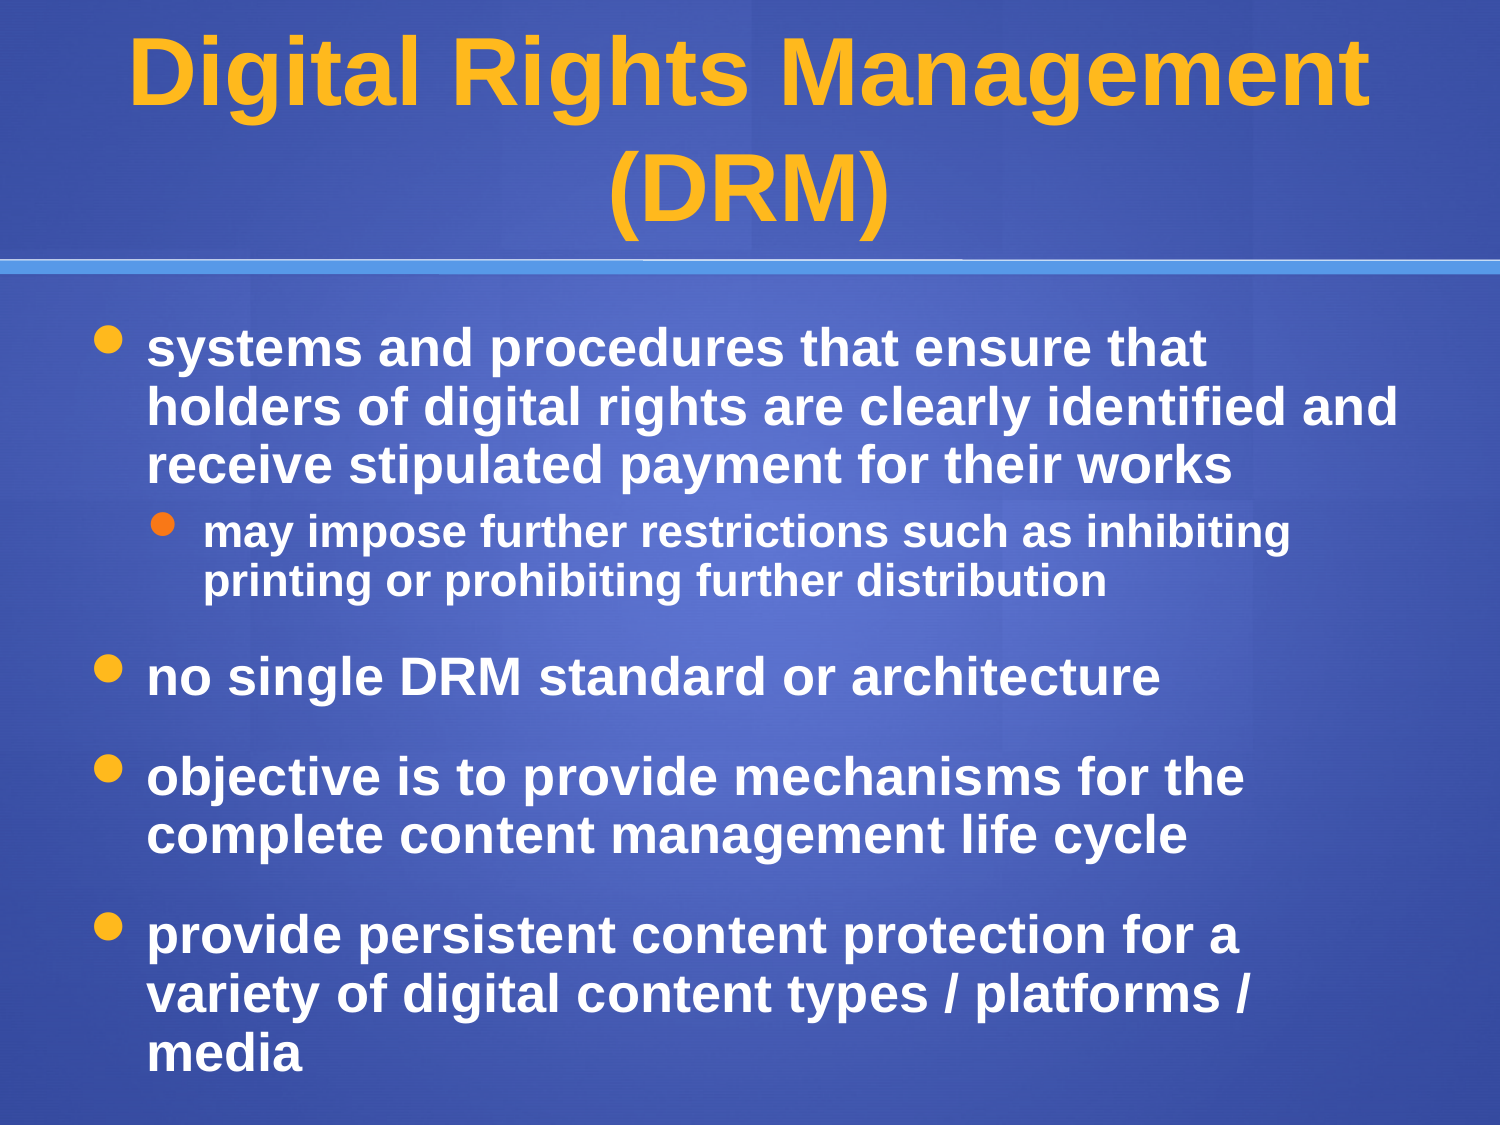

# Digital Rights Management (DRM)
systems and procedures that ensure that holders of digital rights are clearly identified and receive stipulated payment for their works
may impose further restrictions such as inhibiting printing or prohibiting further distribution
no single DRM standard or architecture
objective is to provide mechanisms for the complete content management life cycle
provide persistent content protection for a variety of digital content types / platforms / media